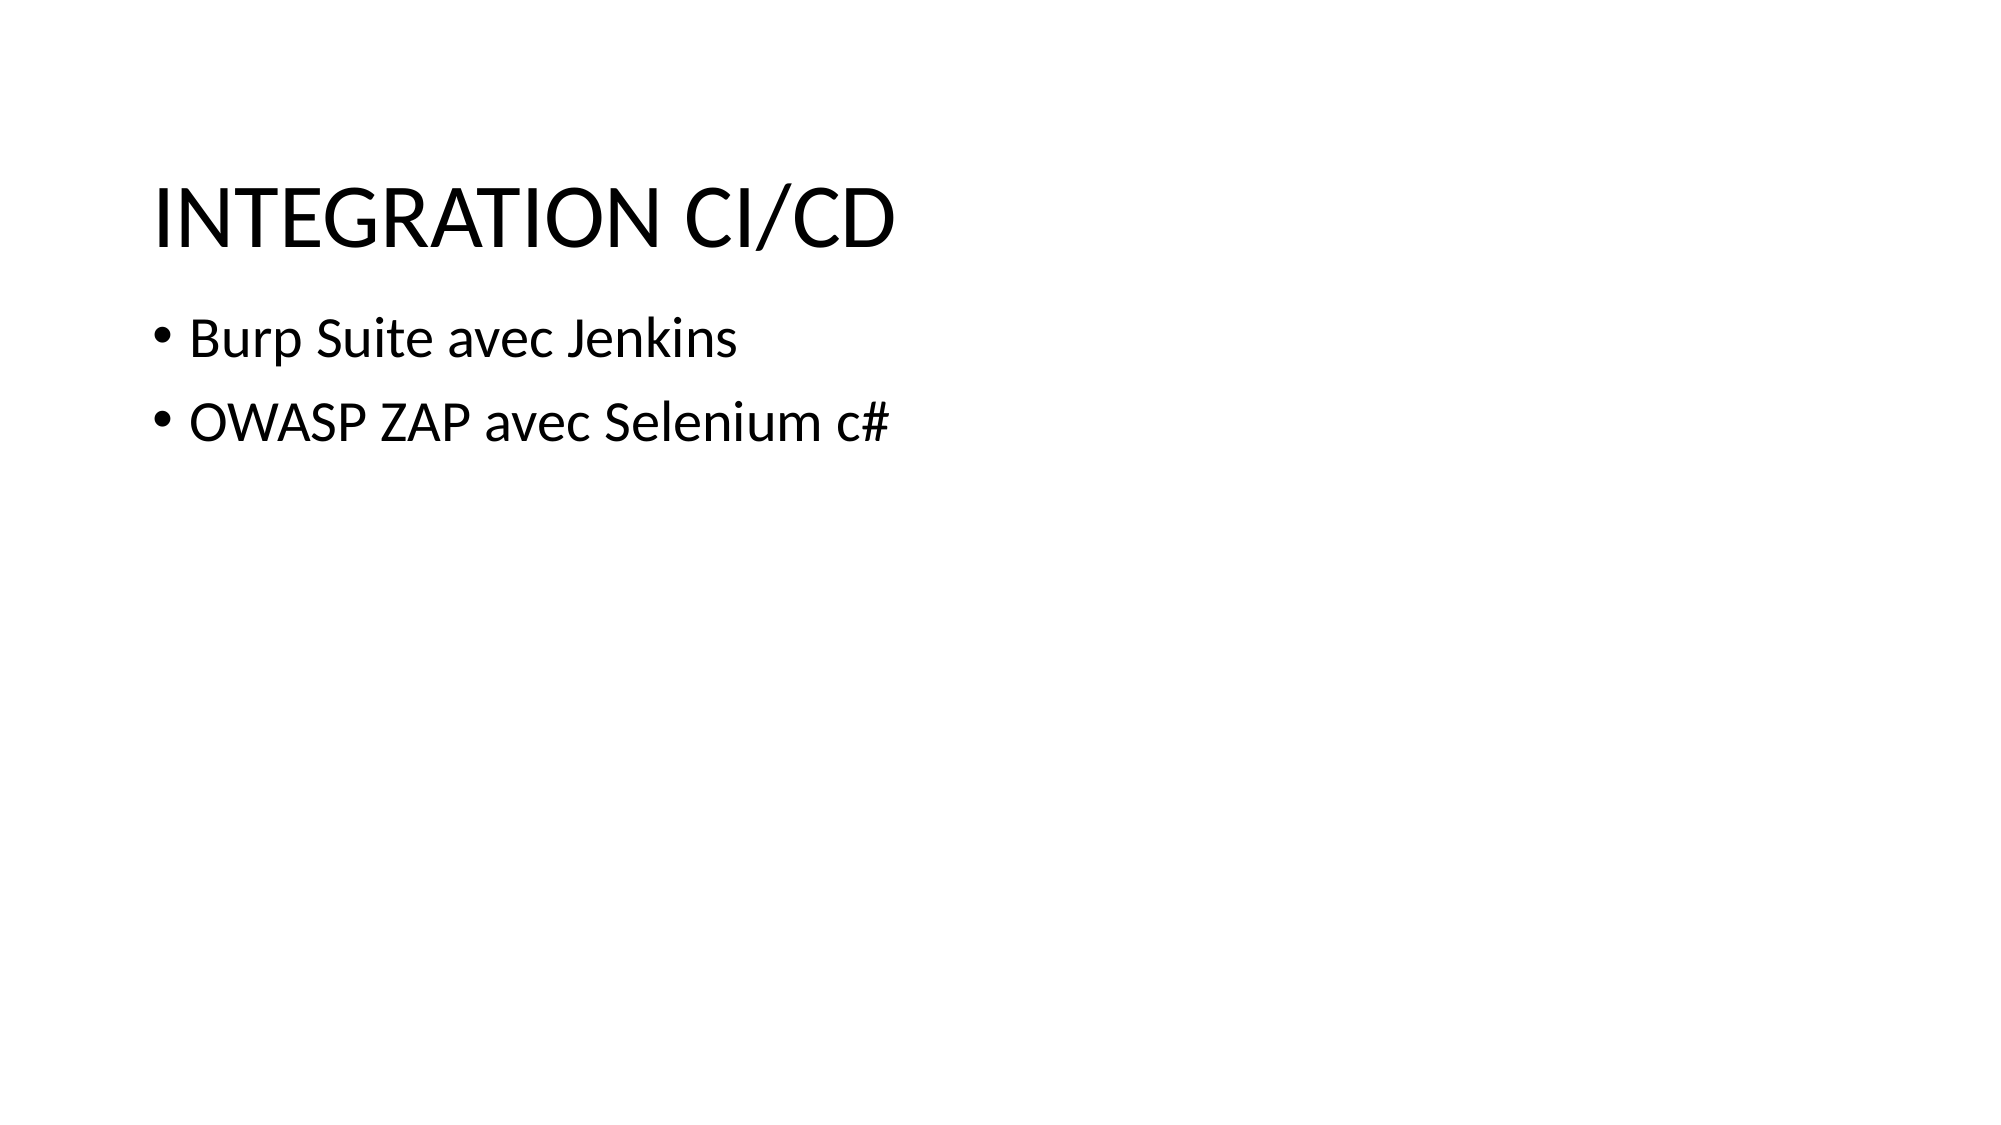

# INTEGRATION CI/CD
Burp Suite avec Jenkins
OWASP ZAP avec Selenium c#